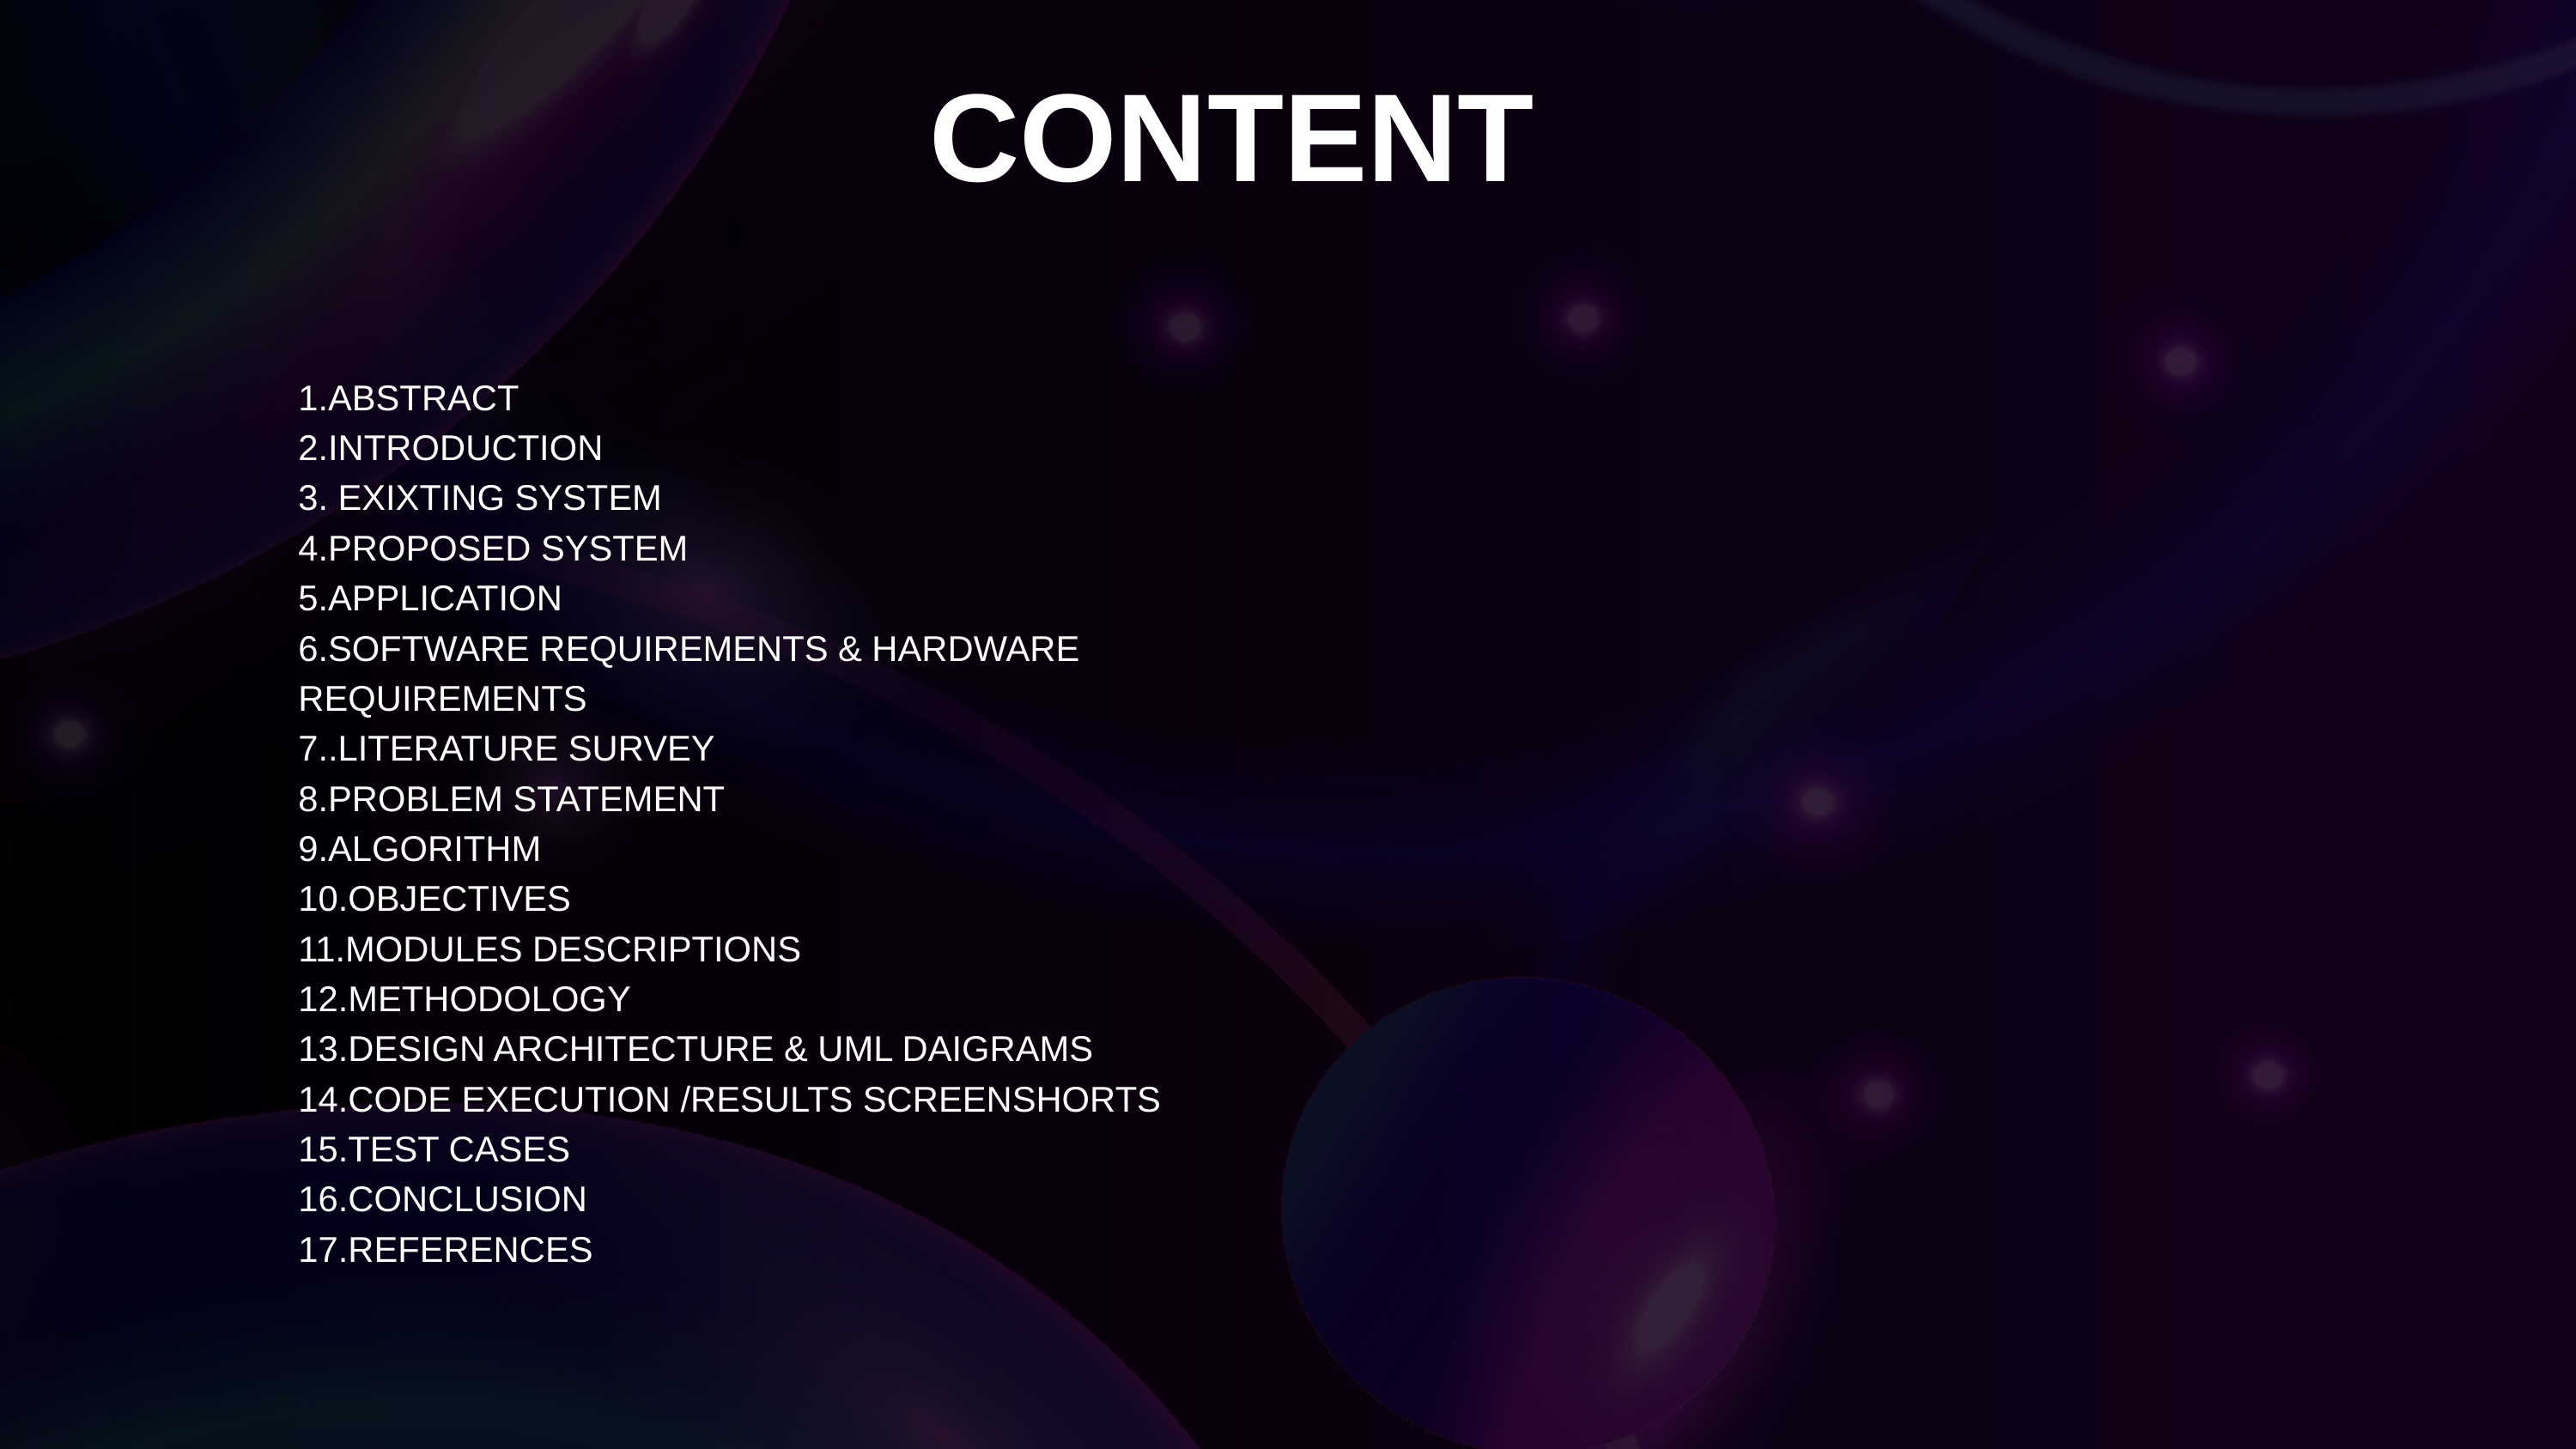

CONTENT
1.ABSTRACT
2.INTRODUCTION
3. EXIXTING SYSTEM
4.PROPOSED SYSTEM
5.APPLICATION
6.SOFTWARE REQUIREMENTS & HARDWARE REQUIREMENTS
7..LITERATURE SURVEY
8.PROBLEM STATEMENT
9.ALGORITHM
10.OBJECTIVES
11.MODULES DESCRIPTIONS
12.METHODOLOGY
13.DESIGN ARCHITECTURE & UML DAIGRAMS
14.CODE EXECUTION /RESULTS SCREENSHORTS
15.TEST CASES
16.CONCLUSION
17.REFERENCES